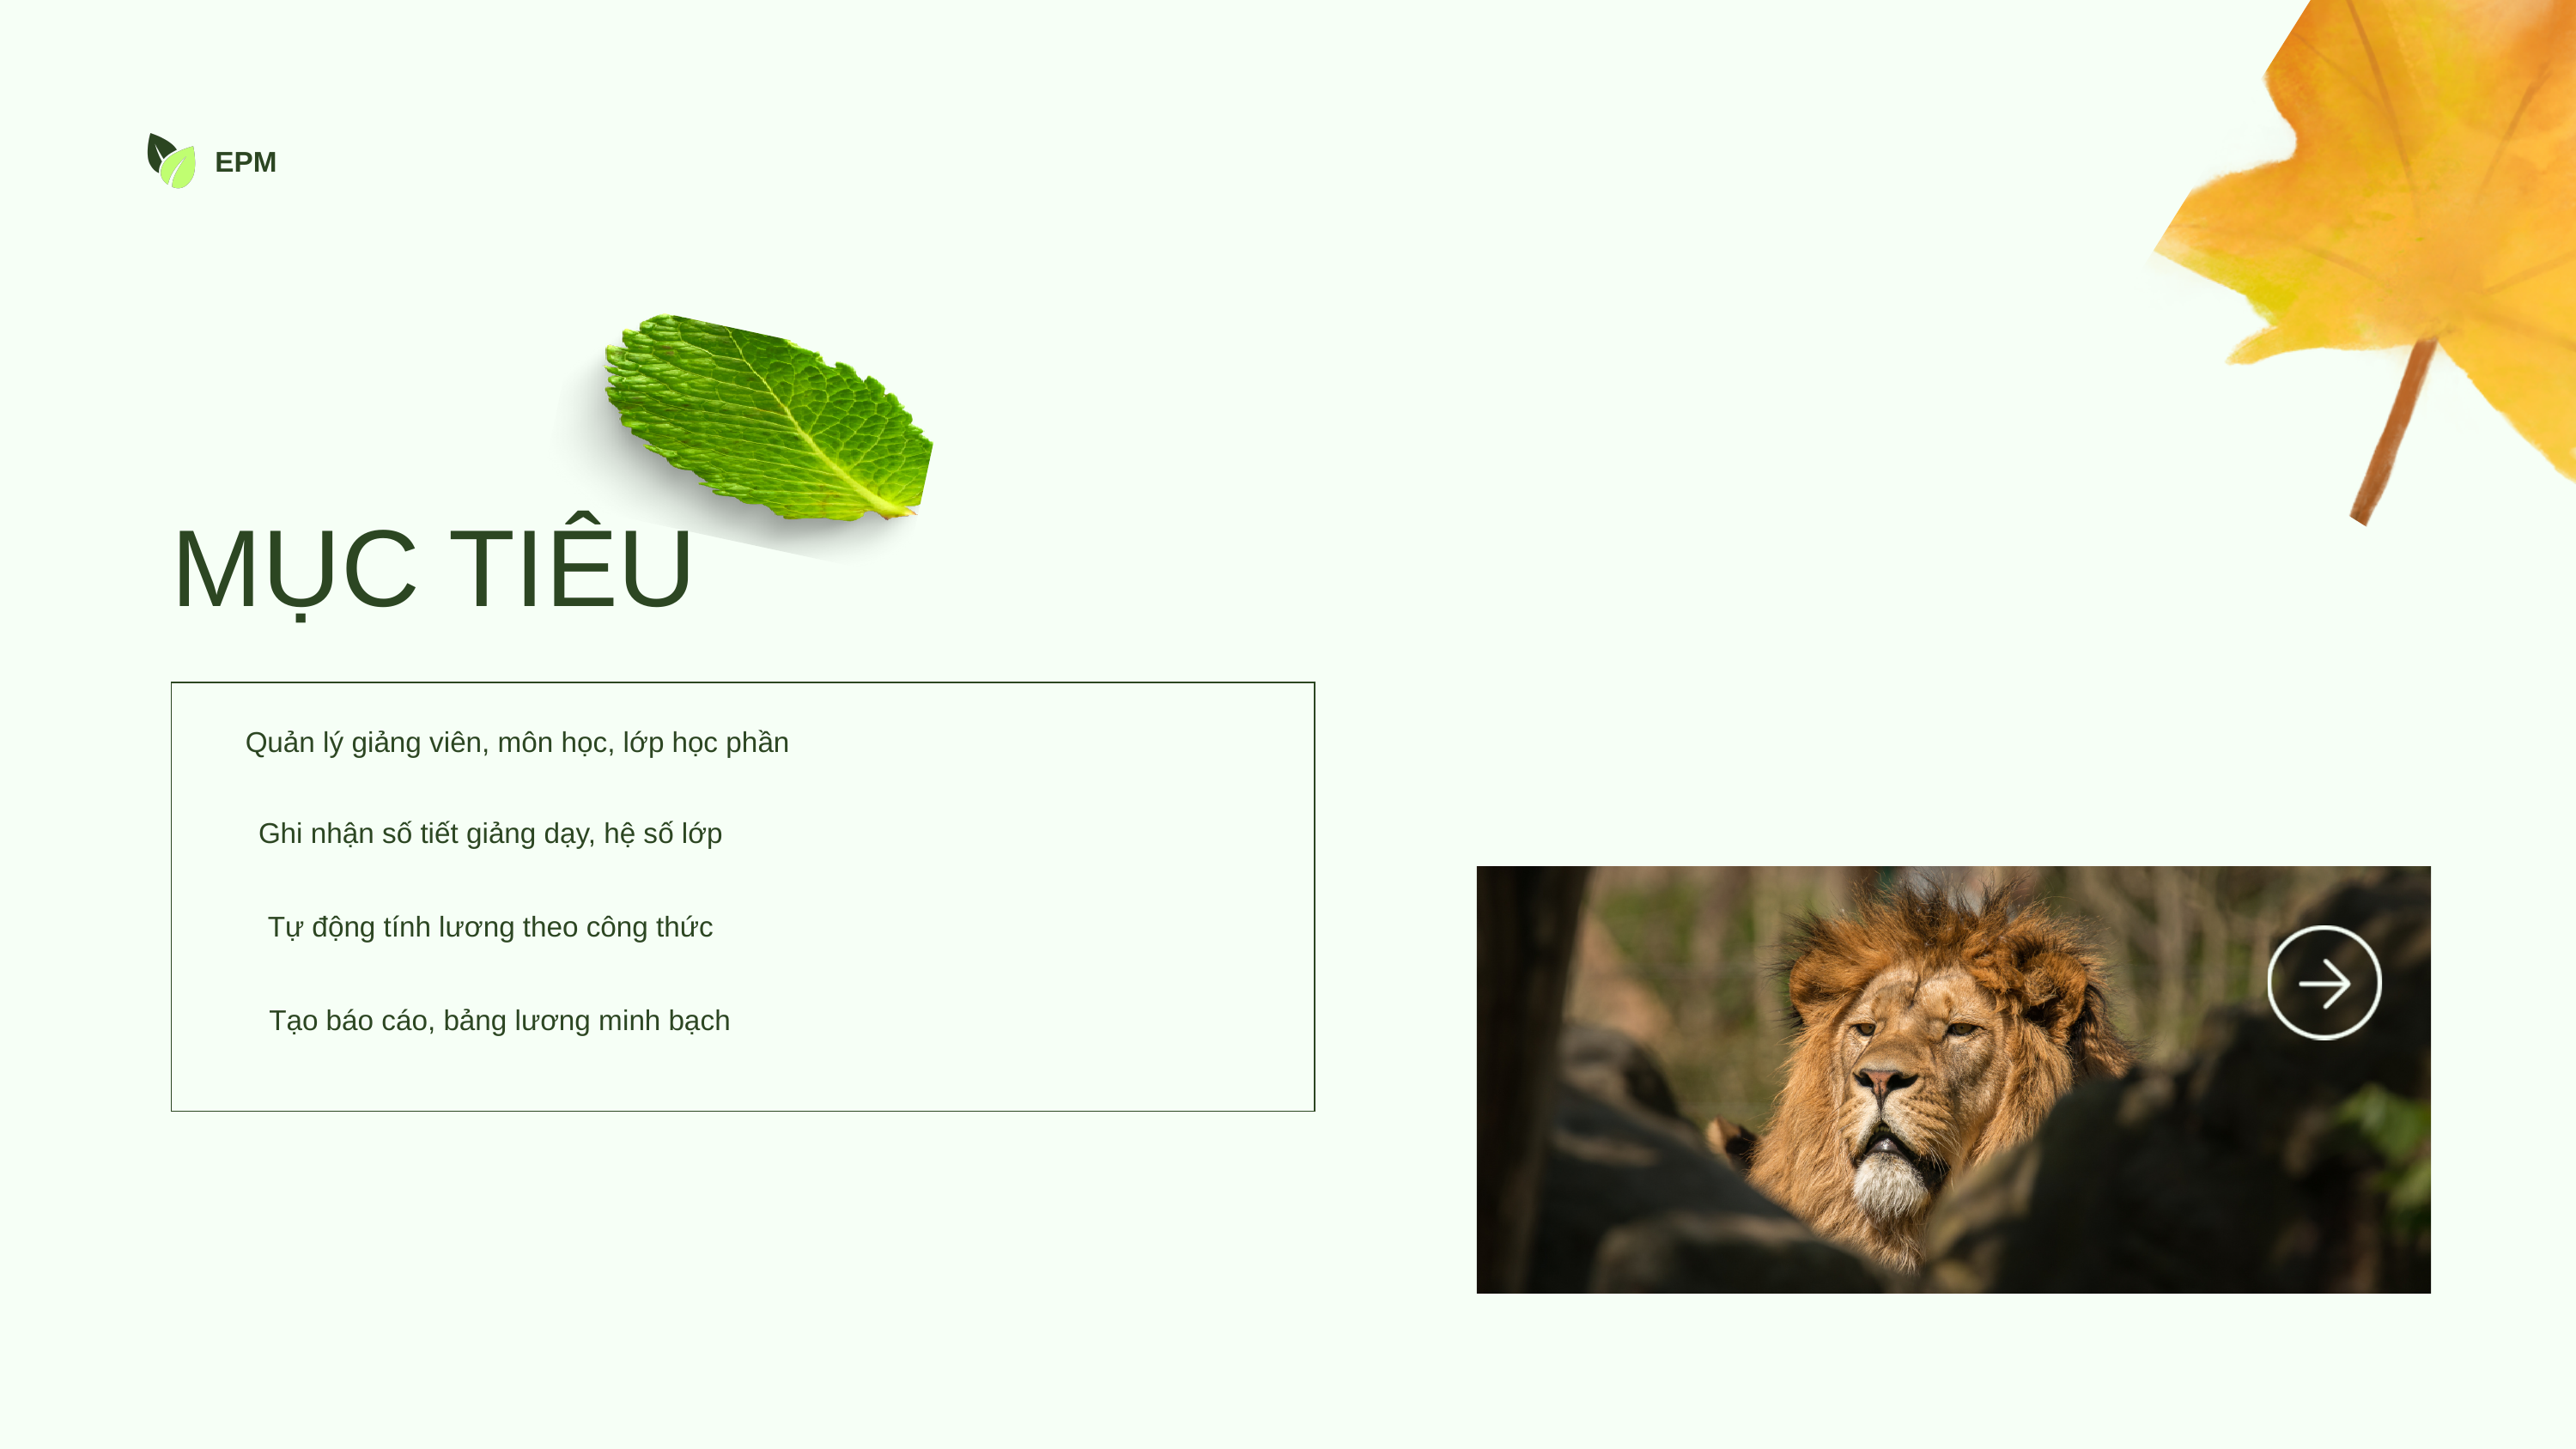

EPM

MỤC TIÊU

      Quản lý giảng viên, môn học, lớp học phần

Ghi nhận số tiết giảng dạy, hệ số lớp

Tự động tính lương theo công thức

Tạo báo cáo, bảng lương minh bạch